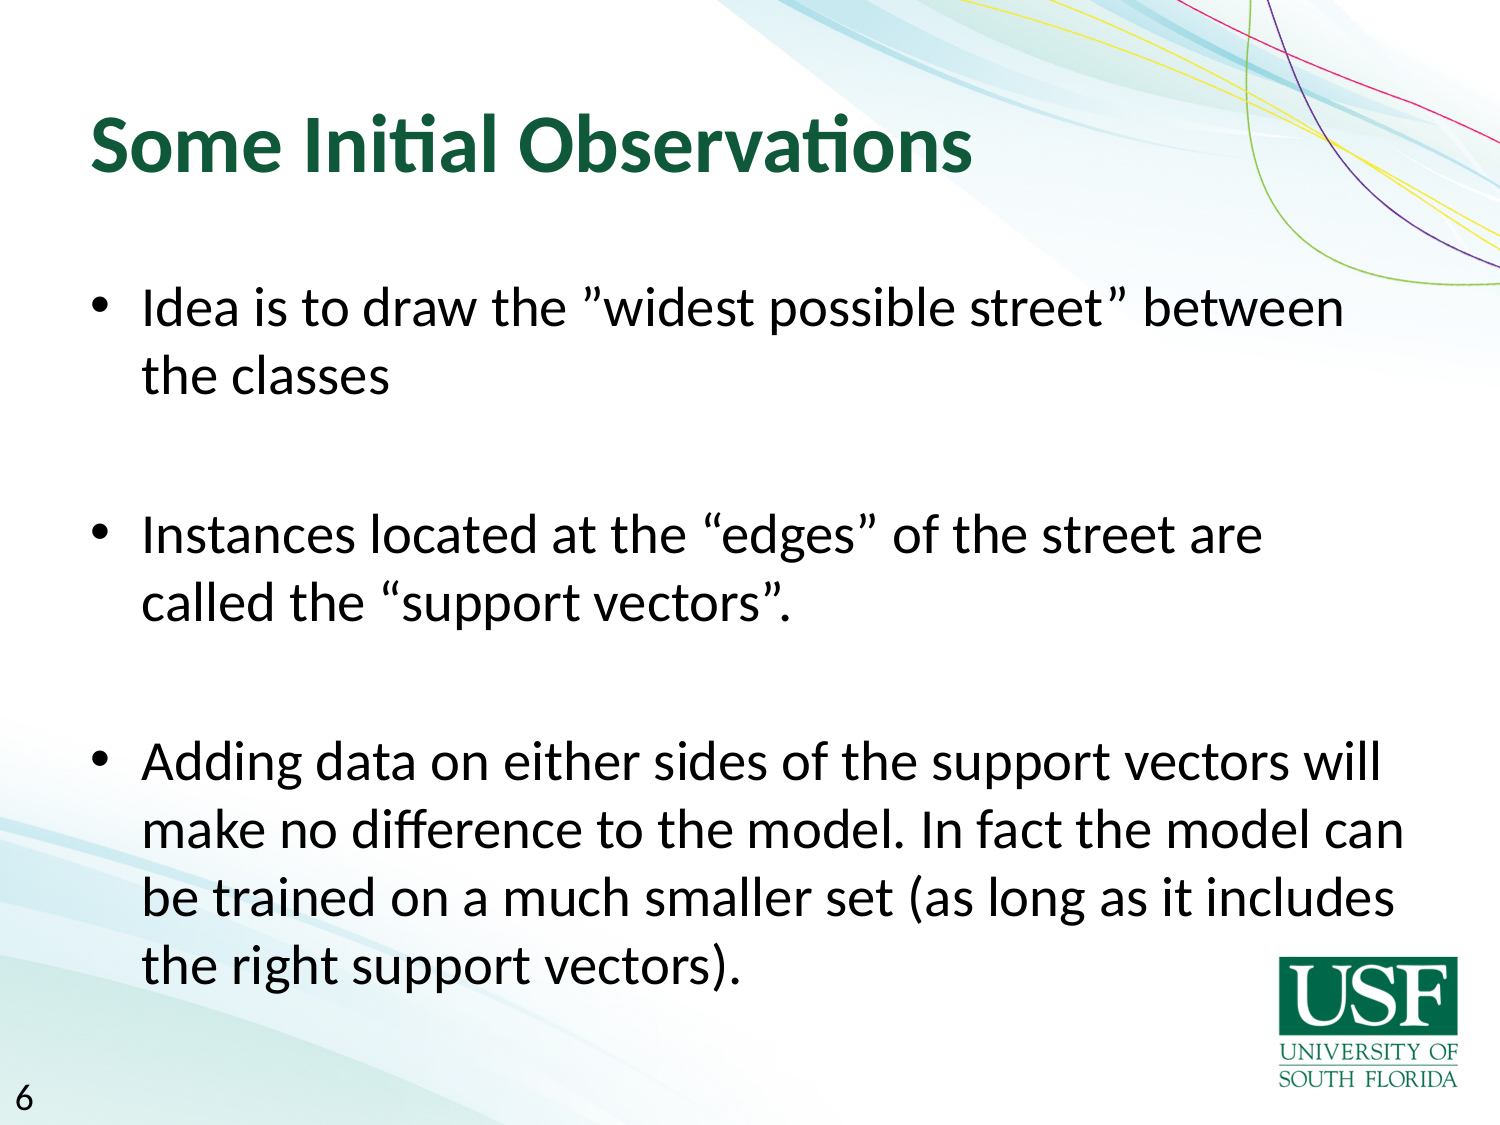

# Some Initial Observations
Idea is to draw the ”widest possible street” between the classes

Instances located at the “edges” of the street are called the “support vectors”.

Adding data on either sides of the support vectors will make no difference to the model. In fact the model can be trained on a much smaller set (as long as it includes the right support vectors).

6